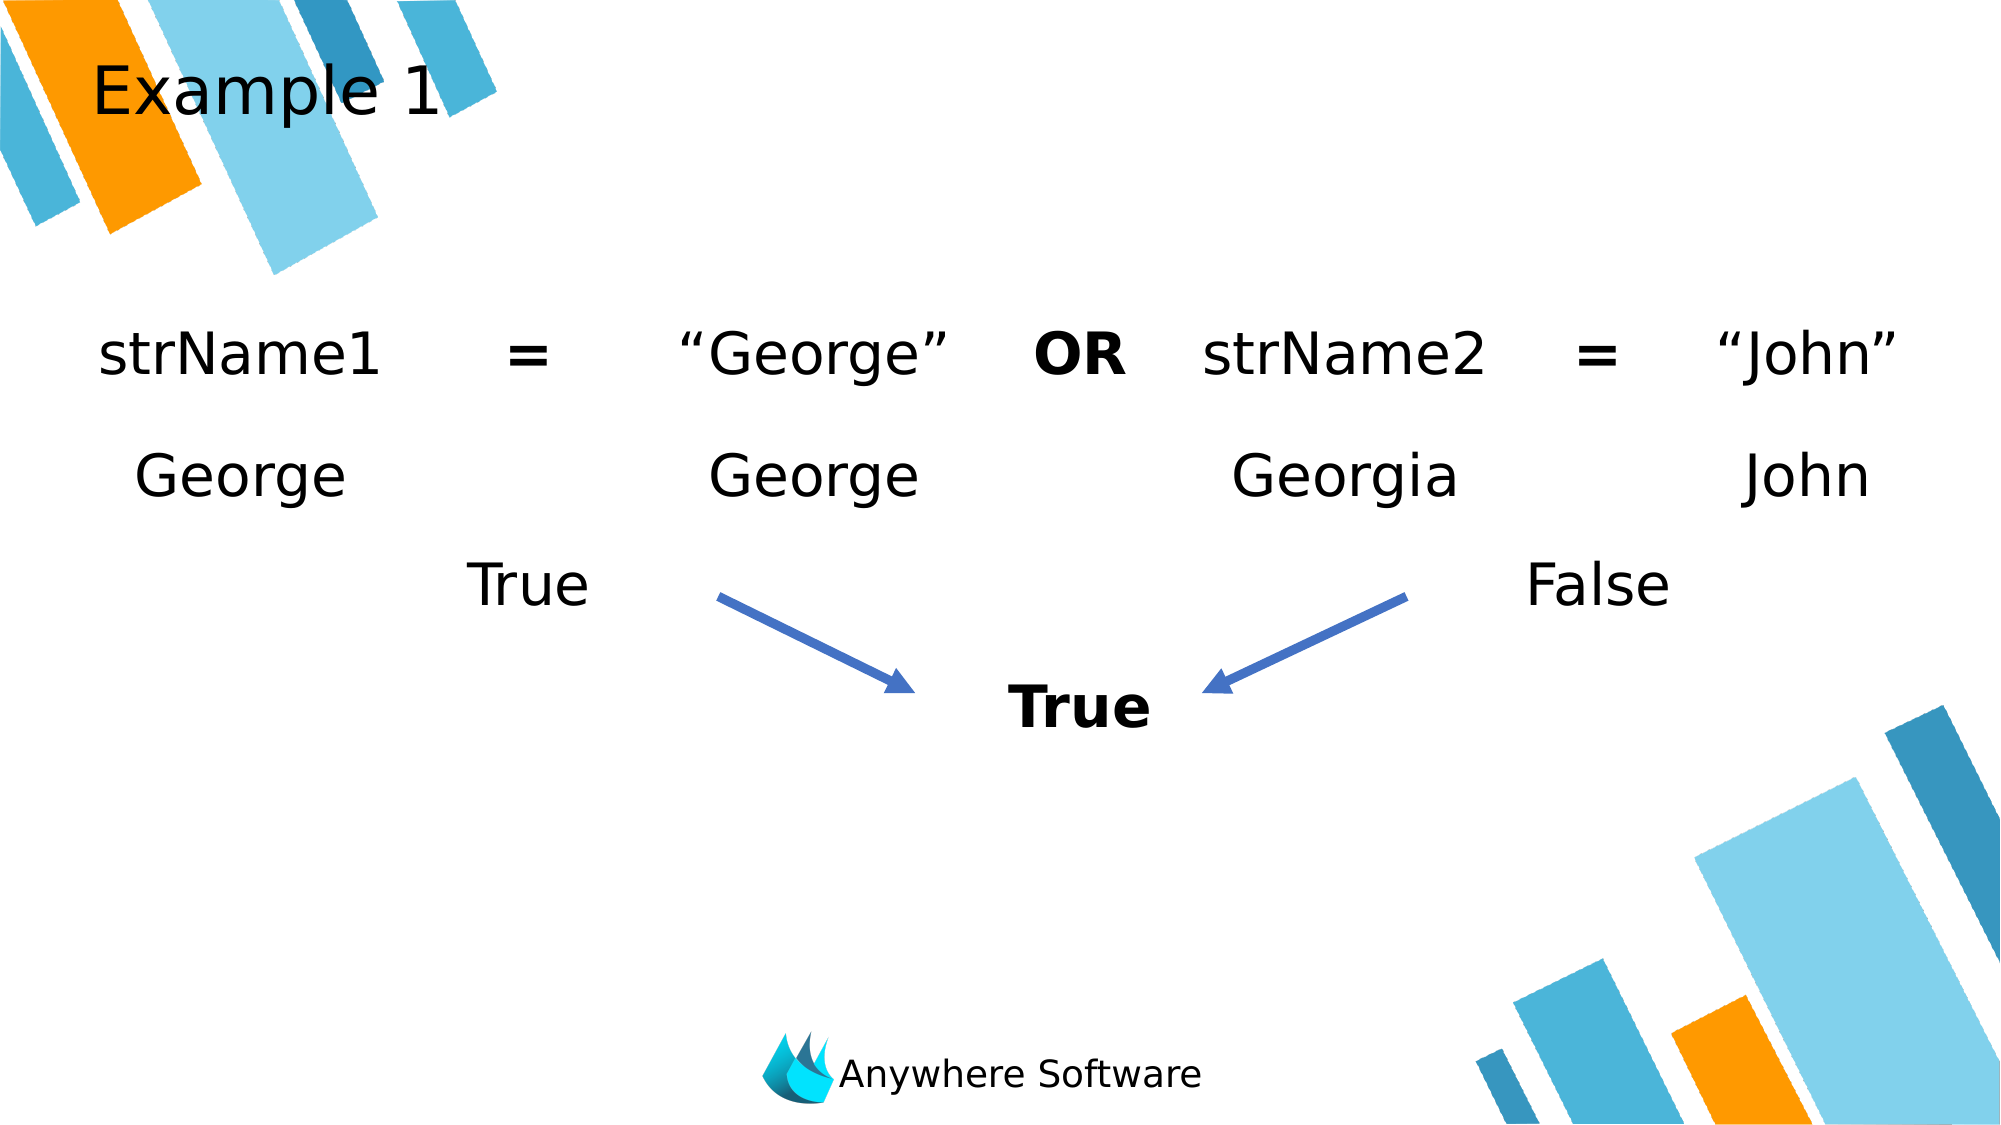

# Example 1
| strName1 | = | “George” | OR | strName2 | = | “John” |
| --- | --- | --- | --- | --- | --- | --- |
| George |  | George |  | Georgia |  | John |
|  | True |  |  |  | False |  |
|  |  |  | True |  |  |  |